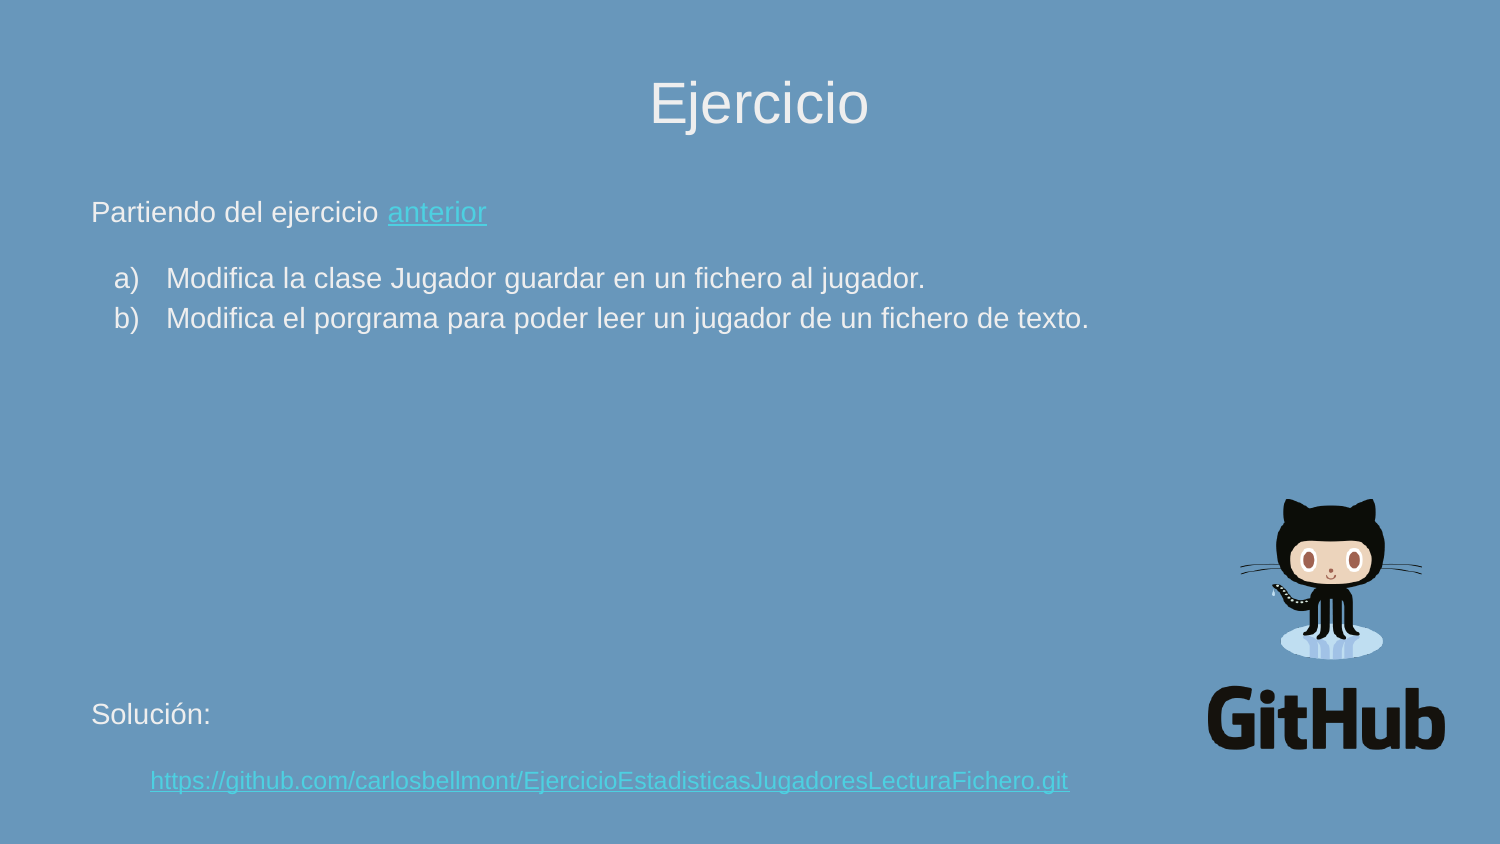

Partiendo del ejercicio anterior
Modifica la clase Jugador guardar en un fichero al jugador.
Modifica el porgrama para poder leer un jugador de un fichero de texto.
https://github.com/carlosbellmont/EjercicioEstadisticasJugadoresLecturaFichero.git